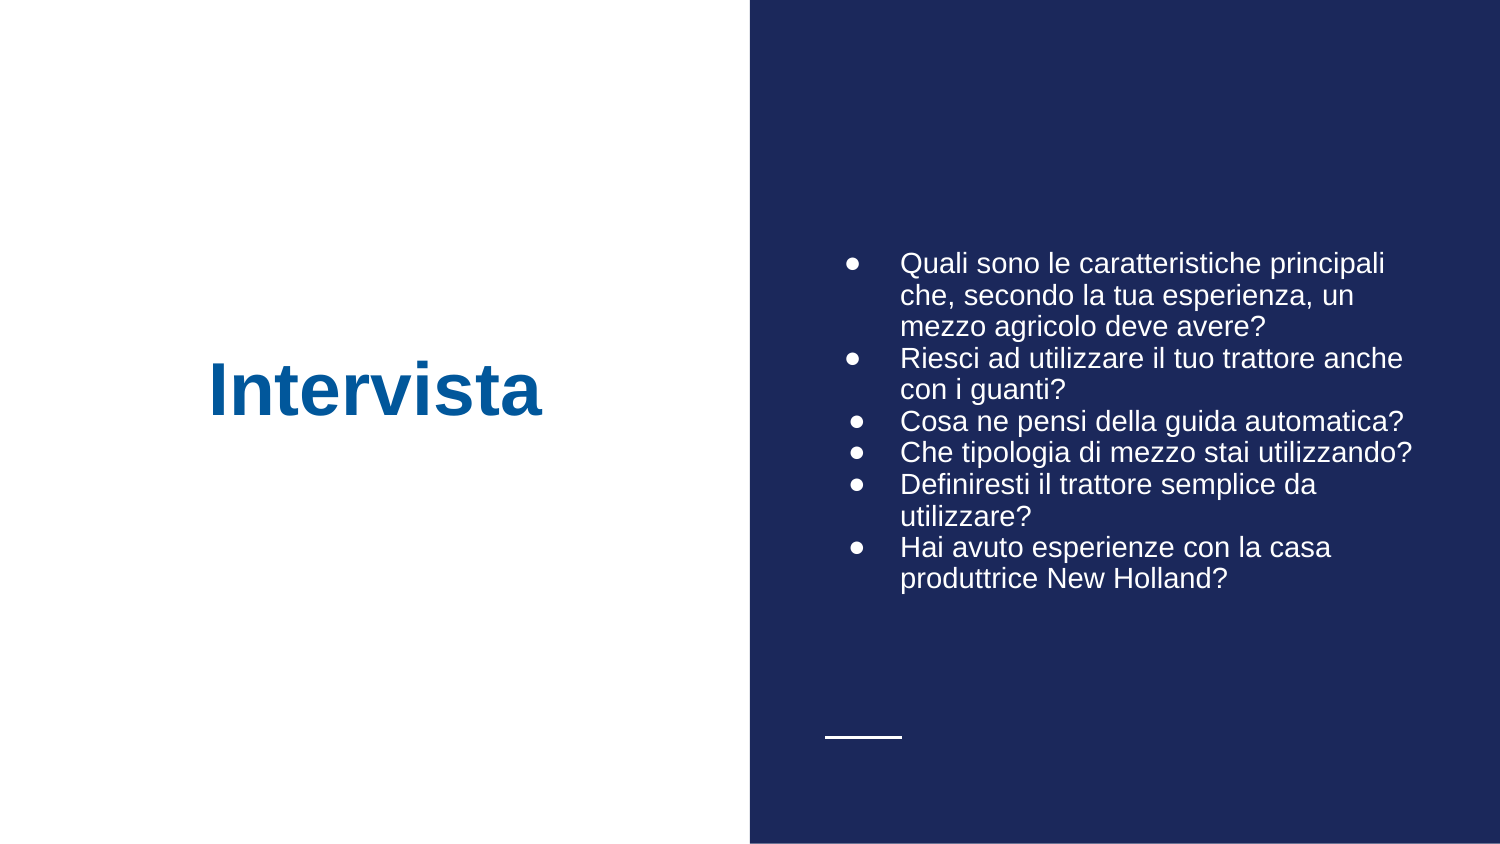

Quali sono le caratteristiche principali che, secondo la tua esperienza, un mezzo agricolo deve avere?
Riesci ad utilizzare il tuo trattore anche con i guanti?
Cosa ne pensi della guida automatica?
Che tipologia di mezzo stai utilizzando?
Definiresti il trattore semplice da utilizzare?
Hai avuto esperienze con la casa produttrice New Holland?
# Intervista